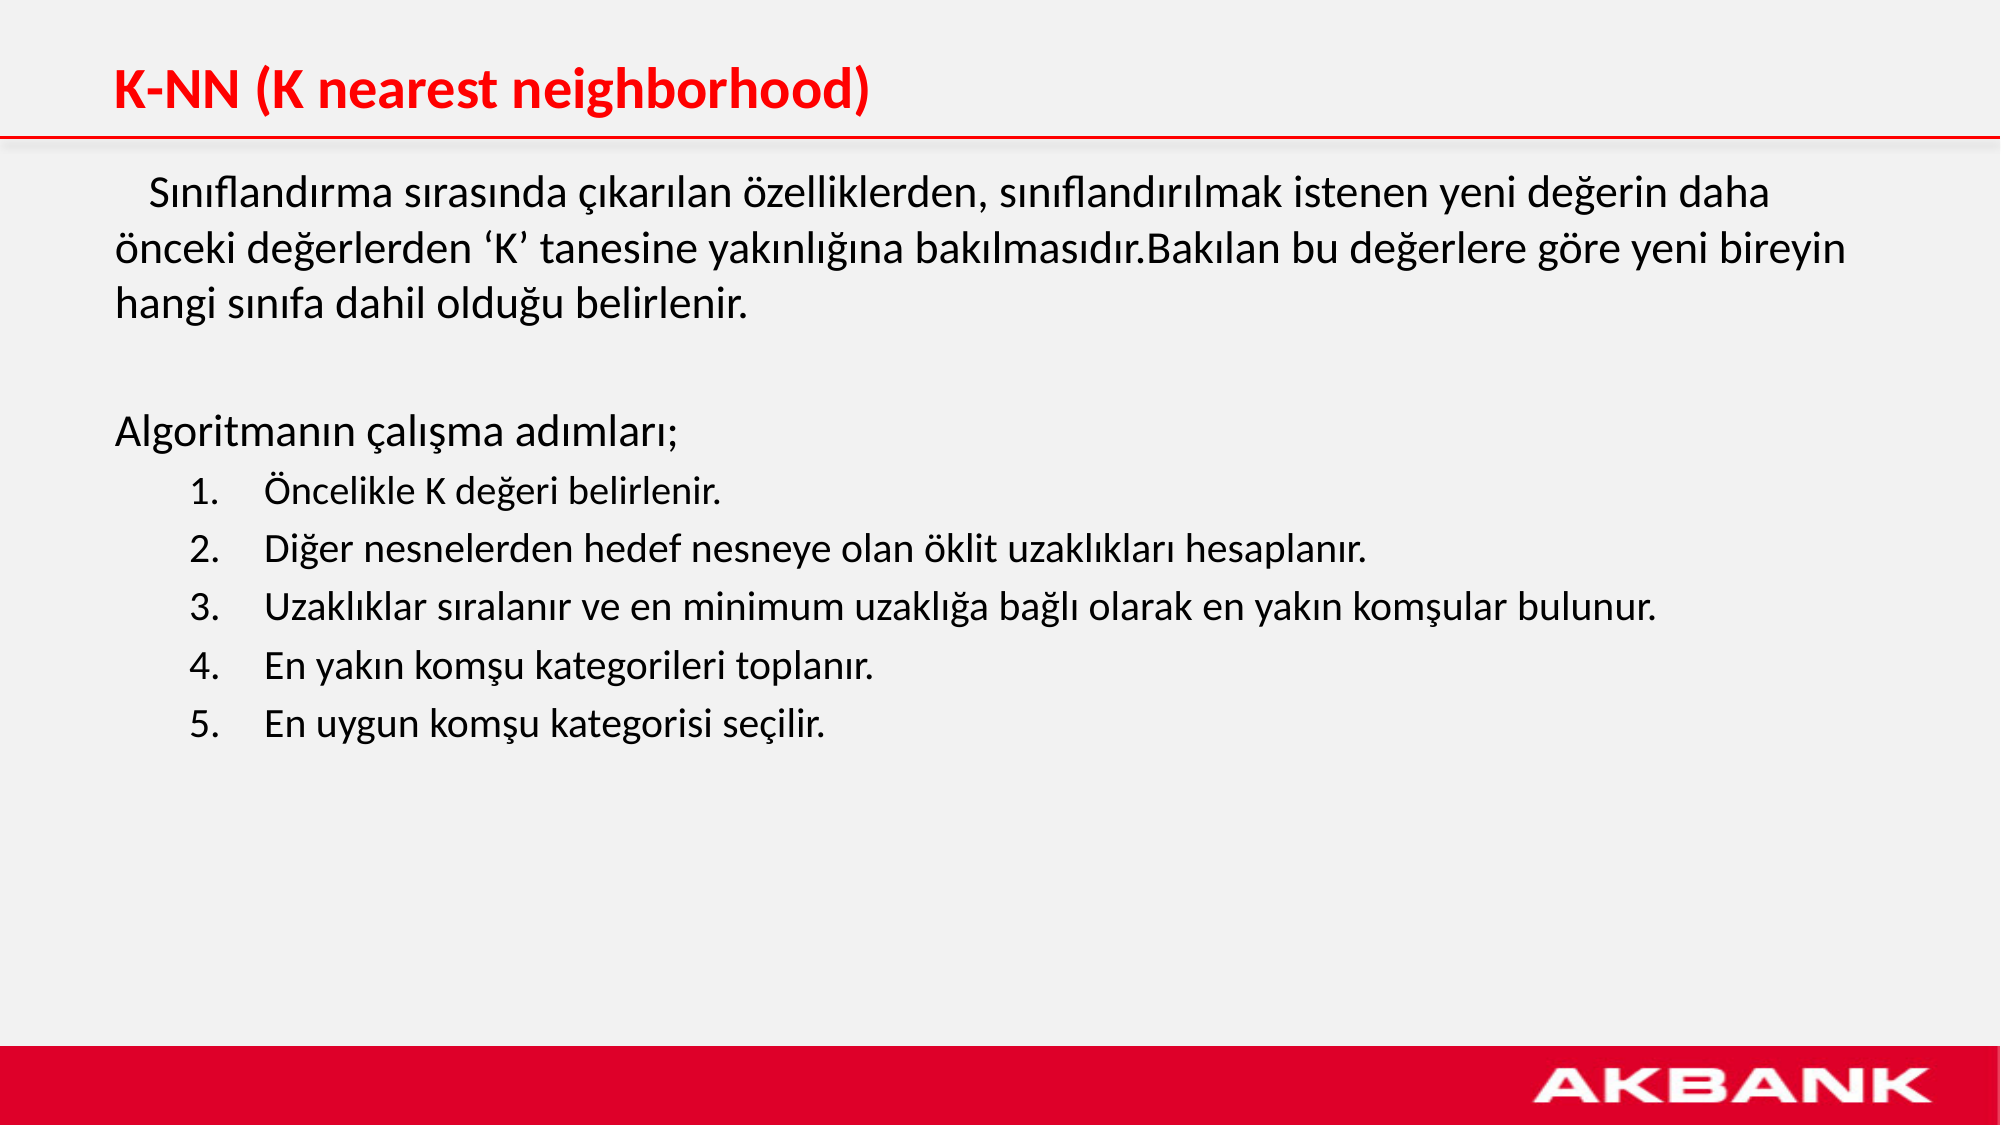

# K-NN (K nearest neighborhood)
   Sınıflandırma sırasında çıkarılan özelliklerden, sınıflandırılmak istenen yeni değerin daha önceki değerlerden ‘K’ tanesine yakınlığına bakılmasıdır.Bakılan bu değerlere göre yeni bireyin hangi sınıfa dahil olduğu belirlenir.

Algoritmanın çalışma adımları;
Öncelikle K değeri belirlenir.
Diğer nesnelerden hedef nesneye olan öklit uzaklıkları hesaplanır.
Uzaklıklar sıralanır ve en minimum uzaklığa bağlı olarak en yakın komşular bulunur.
En yakın komşu kategorileri toplanır.
En uygun komşu kategorisi seçilir.